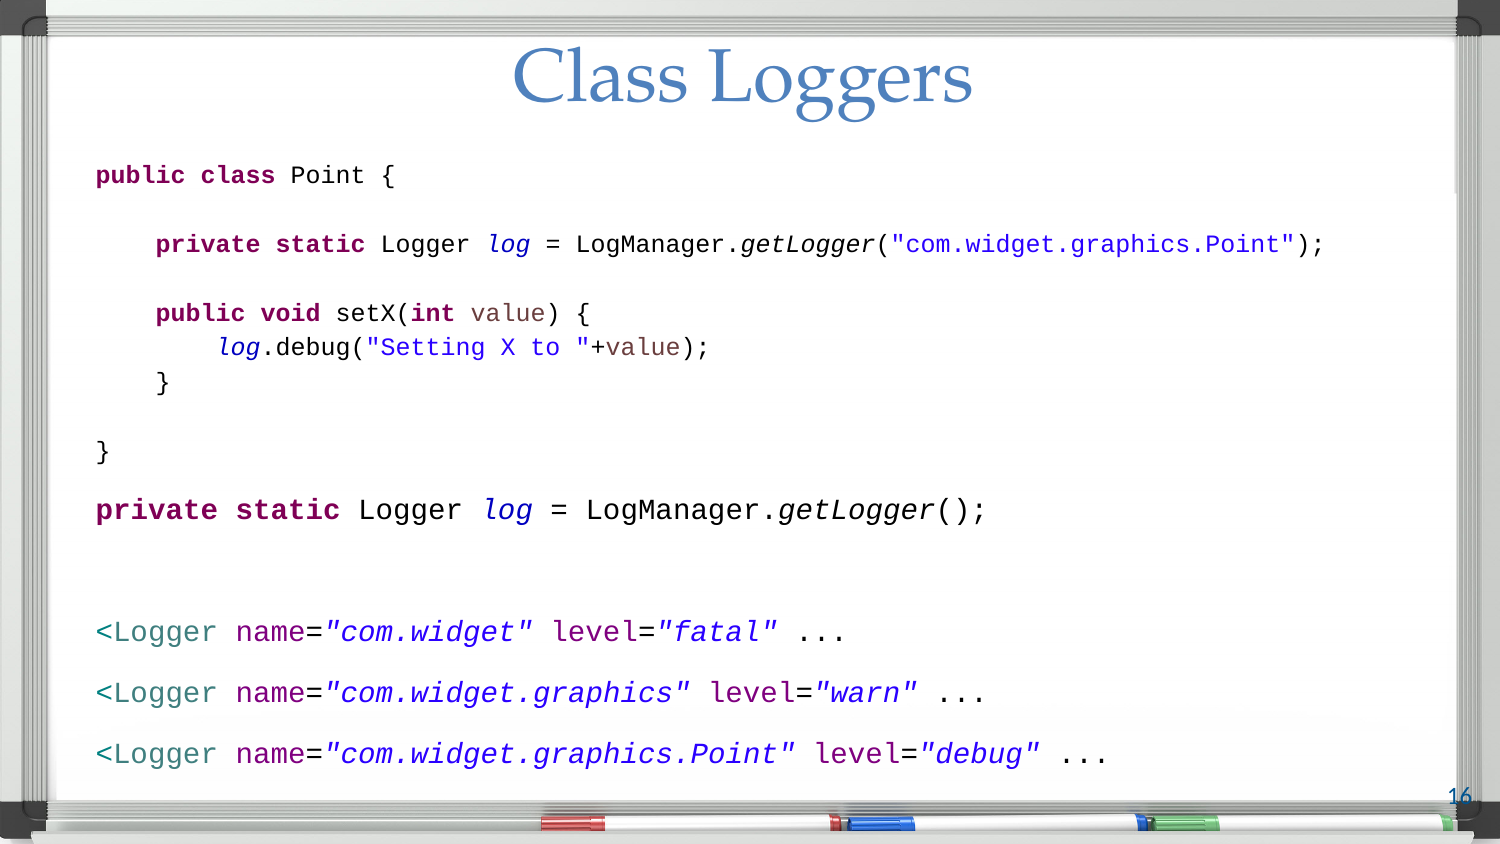

# Class Loggers
public class Point {

    private static Logger log = LogManager.getLogger("com.widget.graphics.Point");

    public void setX(int value) {
        log.debug("Setting X to "+value);
    }

}
private static Logger log = LogManager.getLogger();

<Logger name="com.widget" level="fatal" ...
<Logger name="com.widget.graphics" level="warn" ...
<Logger name="com.widget.graphics.Point" level="debug" ...
16